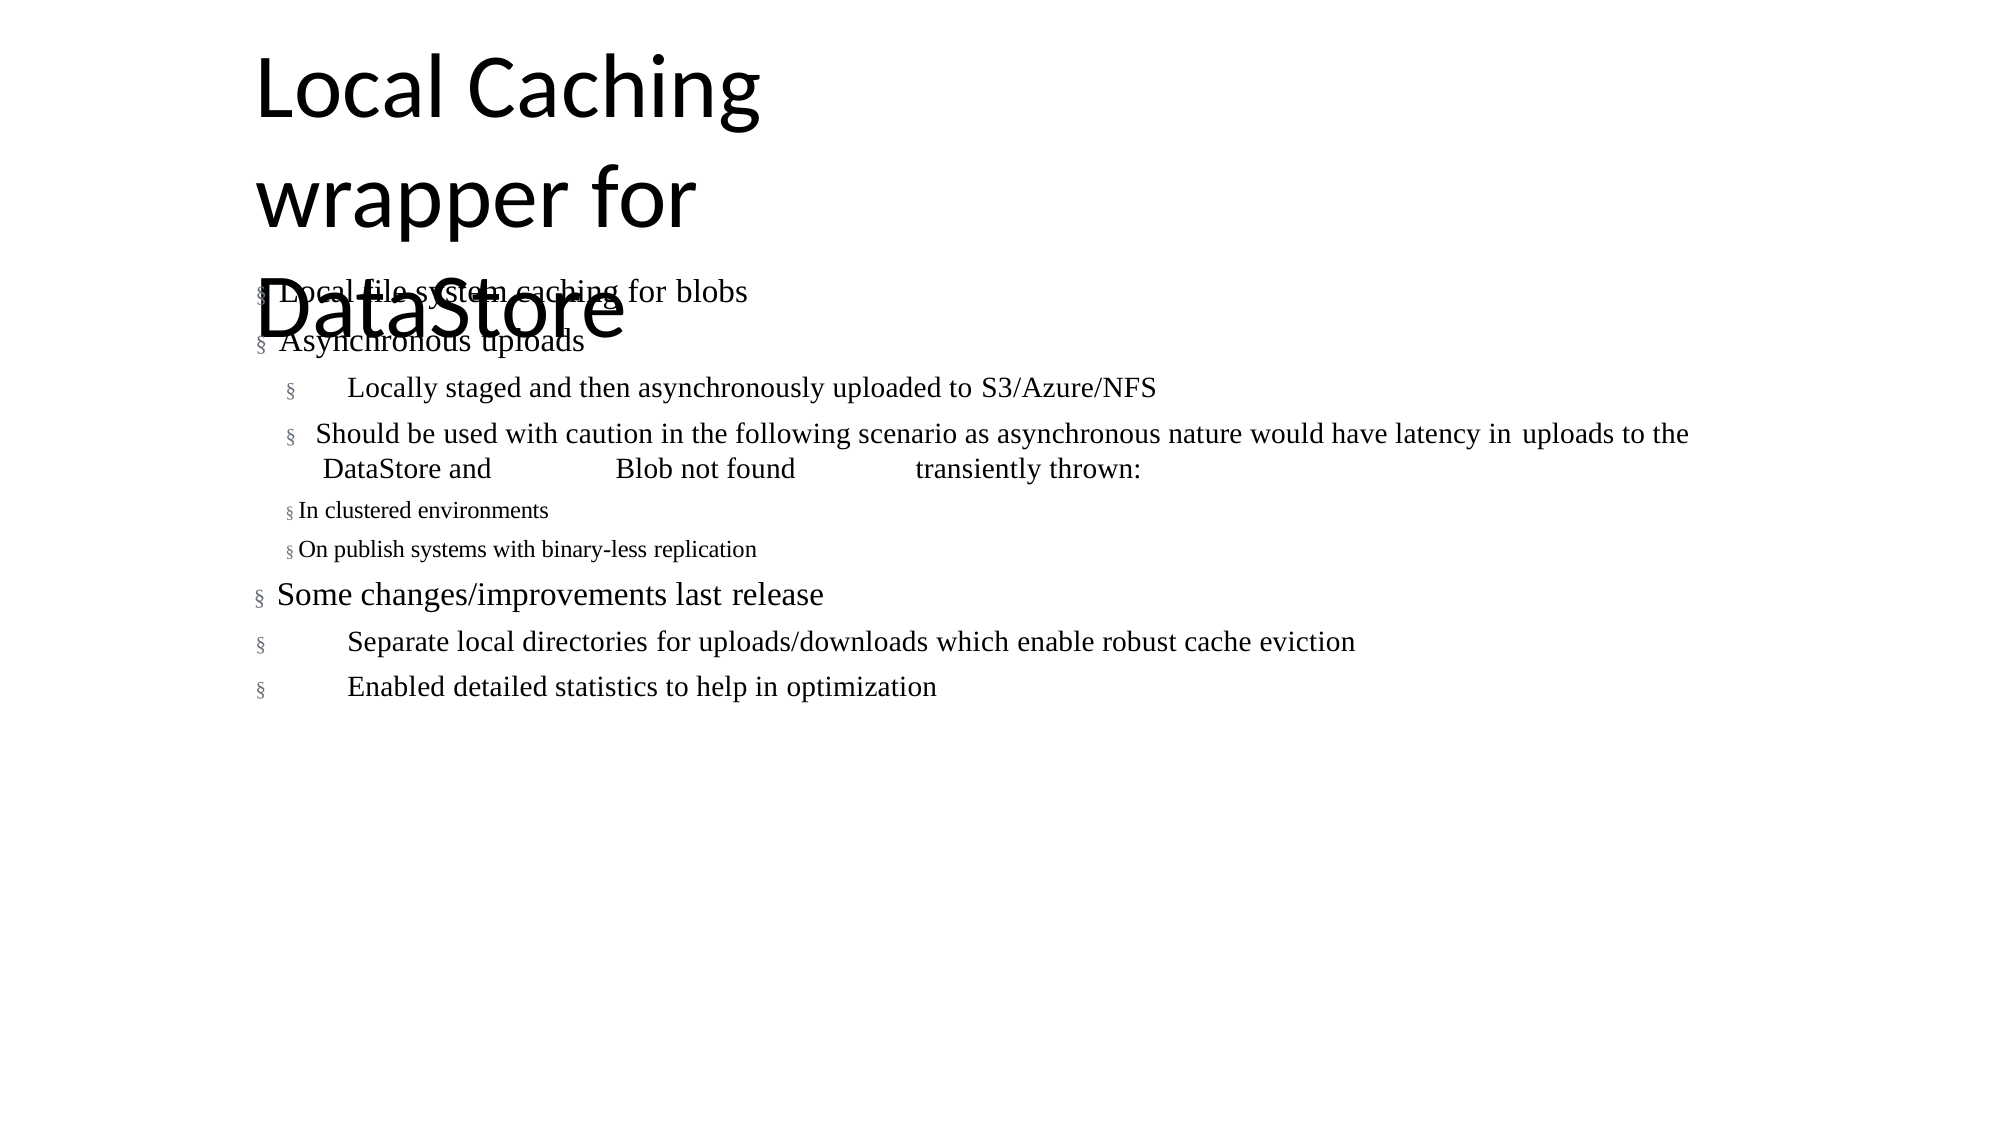

# Local Caching wrapper for DataStore
§ Local file system caching for blobs
§ Asynchronous uploads
§	Locally staged and then asynchronously uploaded to S3/Azure/NFS
§	Should be used with caution in the following scenario as asynchronous nature would have latency in uploads to the  DataStore and	Blob not found	transiently thrown:
§ In clustered environments
§ On publish systems with binary-less replication
§ Some changes/improvements last release
§	Separate local directories for uploads/downloads which enable robust cache eviction
§	Enabled detailed statistics to help in optimization
' 2017 Adobe Systems Incorporated. All Rights Reserved. Adobe Confidential.
166
' 2017 Adobe Systems Incorporated. All Rights Reserved. Adobe Confidential.
' 2016 Adobe Systems Incorporated. All Rights Reserved. Adobe Confidential.